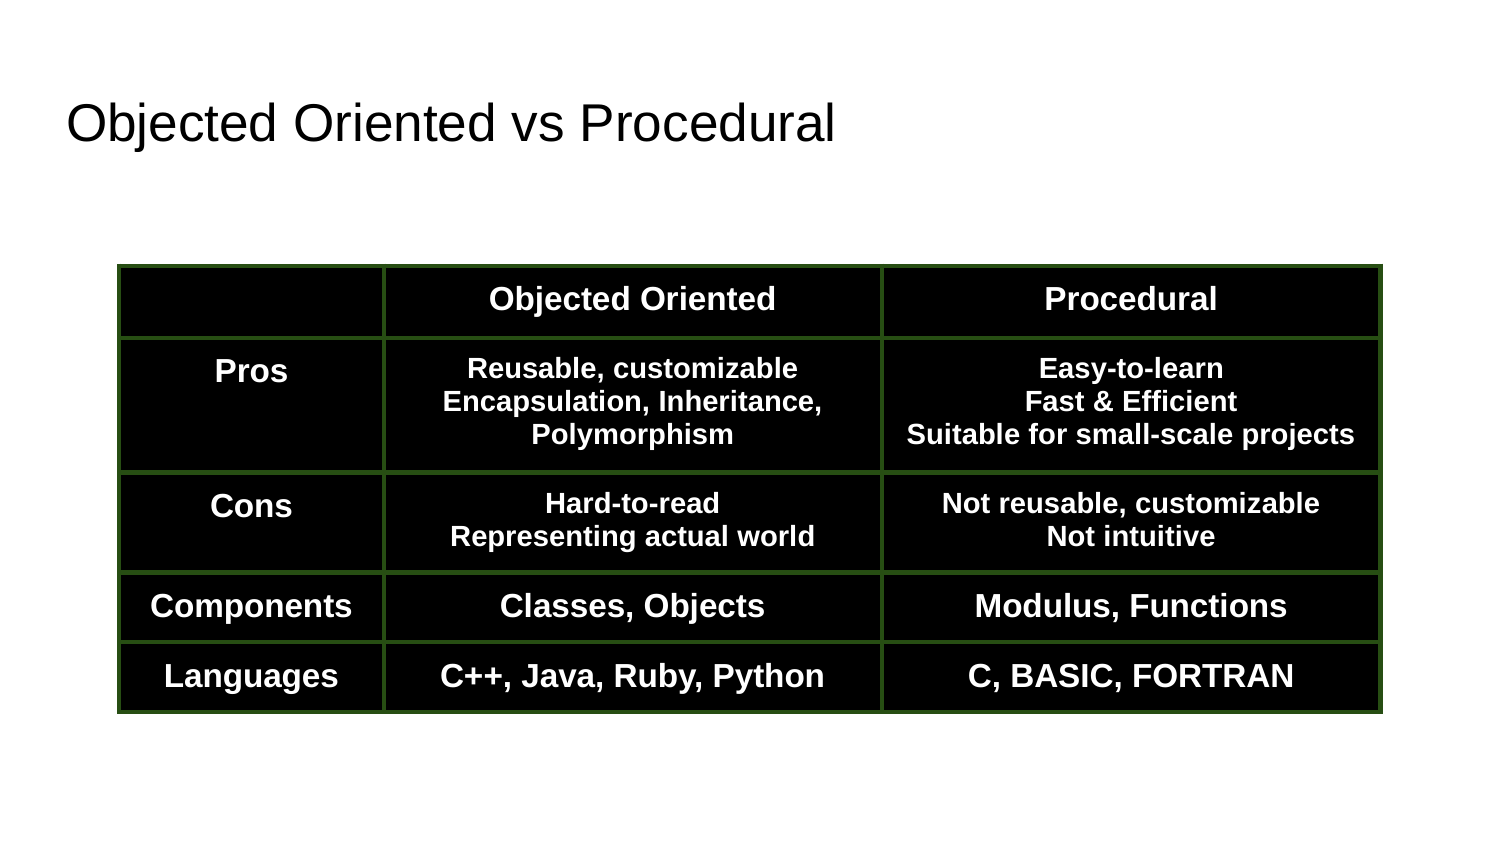

# Objected Oriented vs Procedural

|  | Objected Oriented | Procedural |
| --- | --- | --- |
| Pros | Reusable, customizable Encapsulation, Inheritance, Polymorphism | Easy-to-learn Fast & Efficient Suitable for small-scale projects |
| Cons | Hard-to-read Representing actual world | Not reusable, customizable Not intuitive |
| Components | Classes, Objects | Modulus, Functions |
| Languages | C++, Java, Ruby, Python | C, BASIC, FORTRAN |